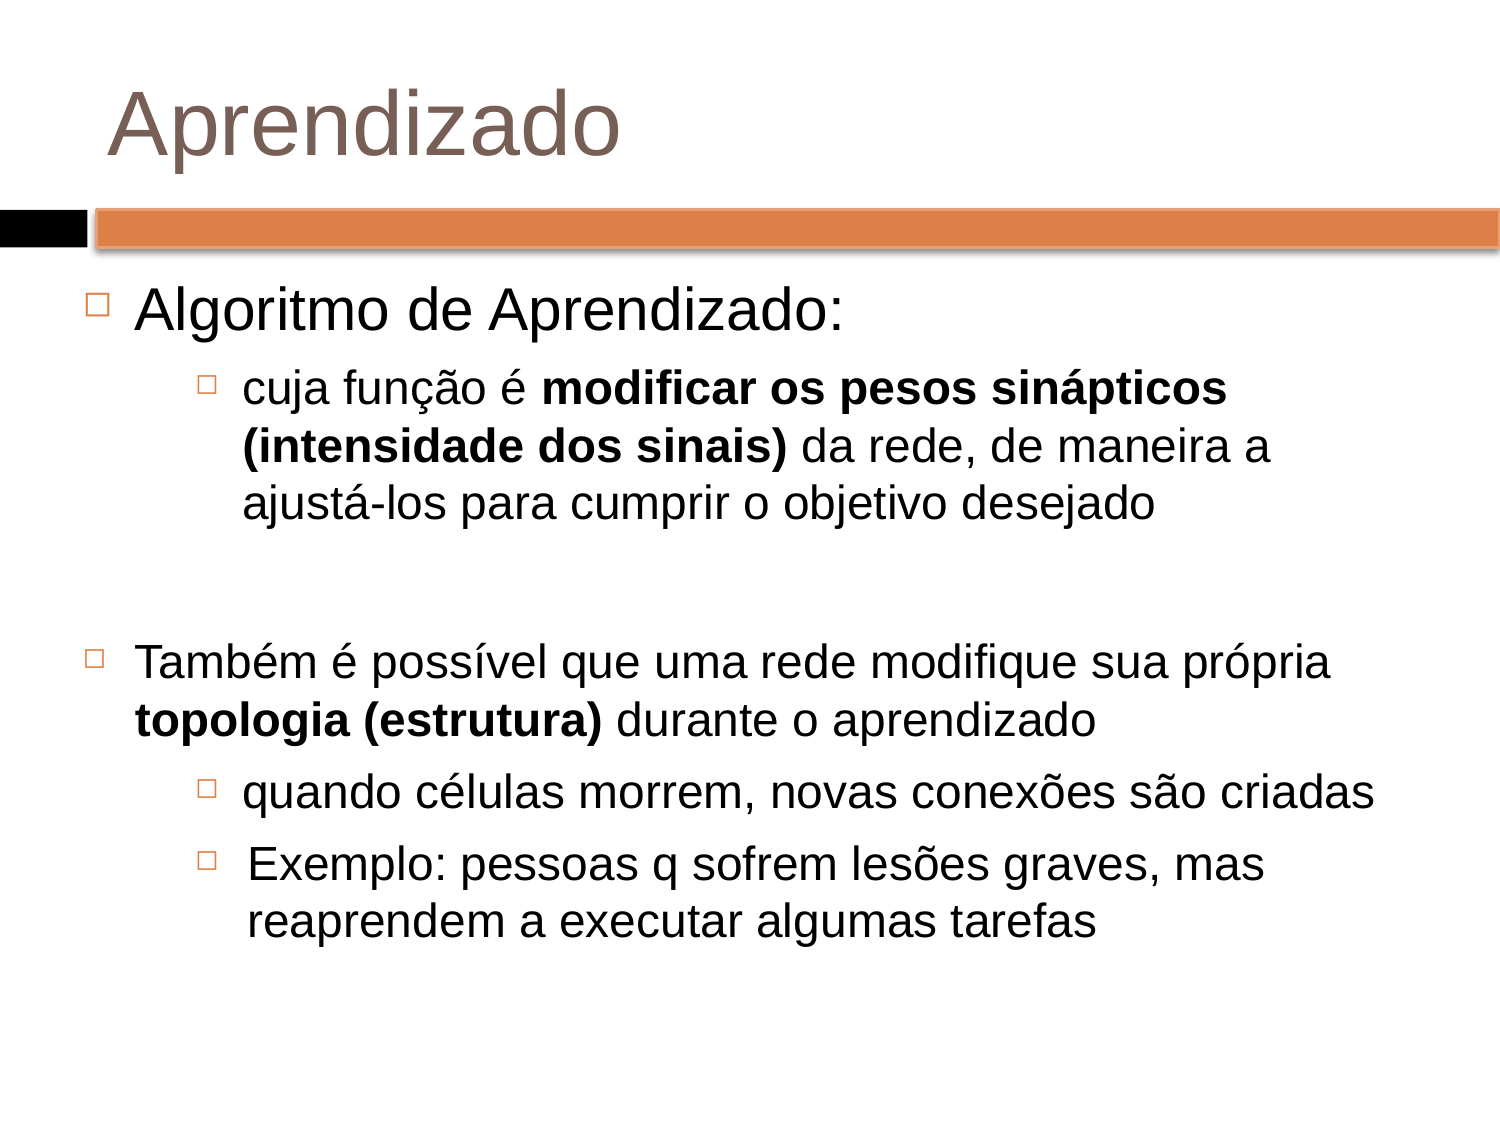

# Aprendizado
Algoritmo de Aprendizado:
cuja função é modificar os pesos sinápticos (intensidade dos sinais) da rede, de maneira a ajustá-los para cumprir o objetivo desejado

Também é possível que uma rede modifique sua própria topologia (estrutura) durante o aprendizado
quando células morrem, novas conexões são criadas
Exemplo: pessoas q sofrem lesões graves, mas reaprendem a executar algumas tarefas
34